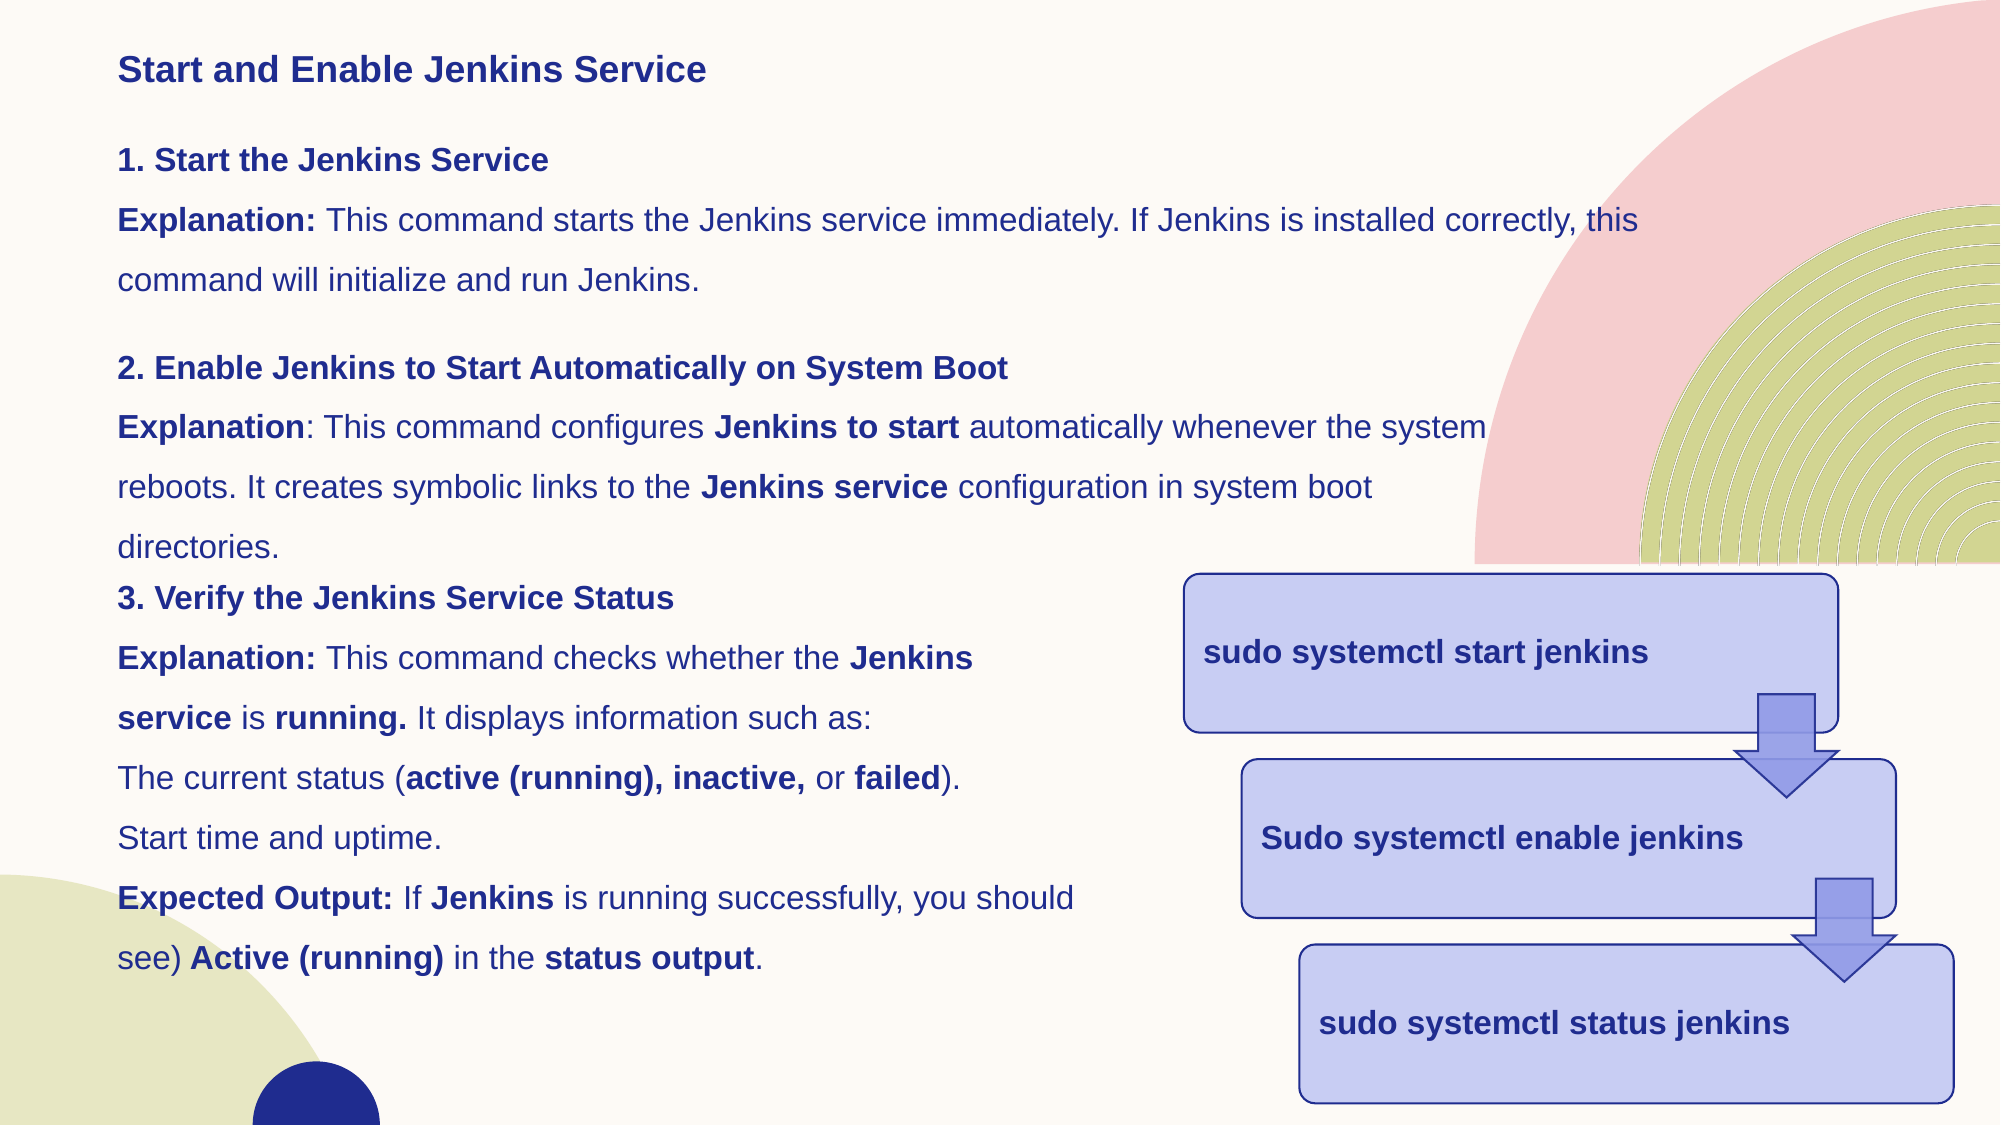

Start and Enable Jenkins Service
1. Start the Jenkins Service
Explanation: This command starts the Jenkins service immediately. If Jenkins is installed correctly, this command will initialize and run Jenkins.
2. Enable Jenkins to Start Automatically on System Boot
Explanation: This command configures Jenkins to start automatically whenever the system reboots. It creates symbolic links to the Jenkins service configuration in system boot directories.
3. Verify the Jenkins Service Status
Explanation: This command checks whether the Jenkins service is running. It displays information such as:
The current status (active (running), inactive, or failed).
Start time and uptime.
Expected Output: If Jenkins is running successfully, you should see) Active (running) in the status output.
sudo systemctl start jenkins
Sudo systemctl enable jenkins
sudo systemctl status jenkins